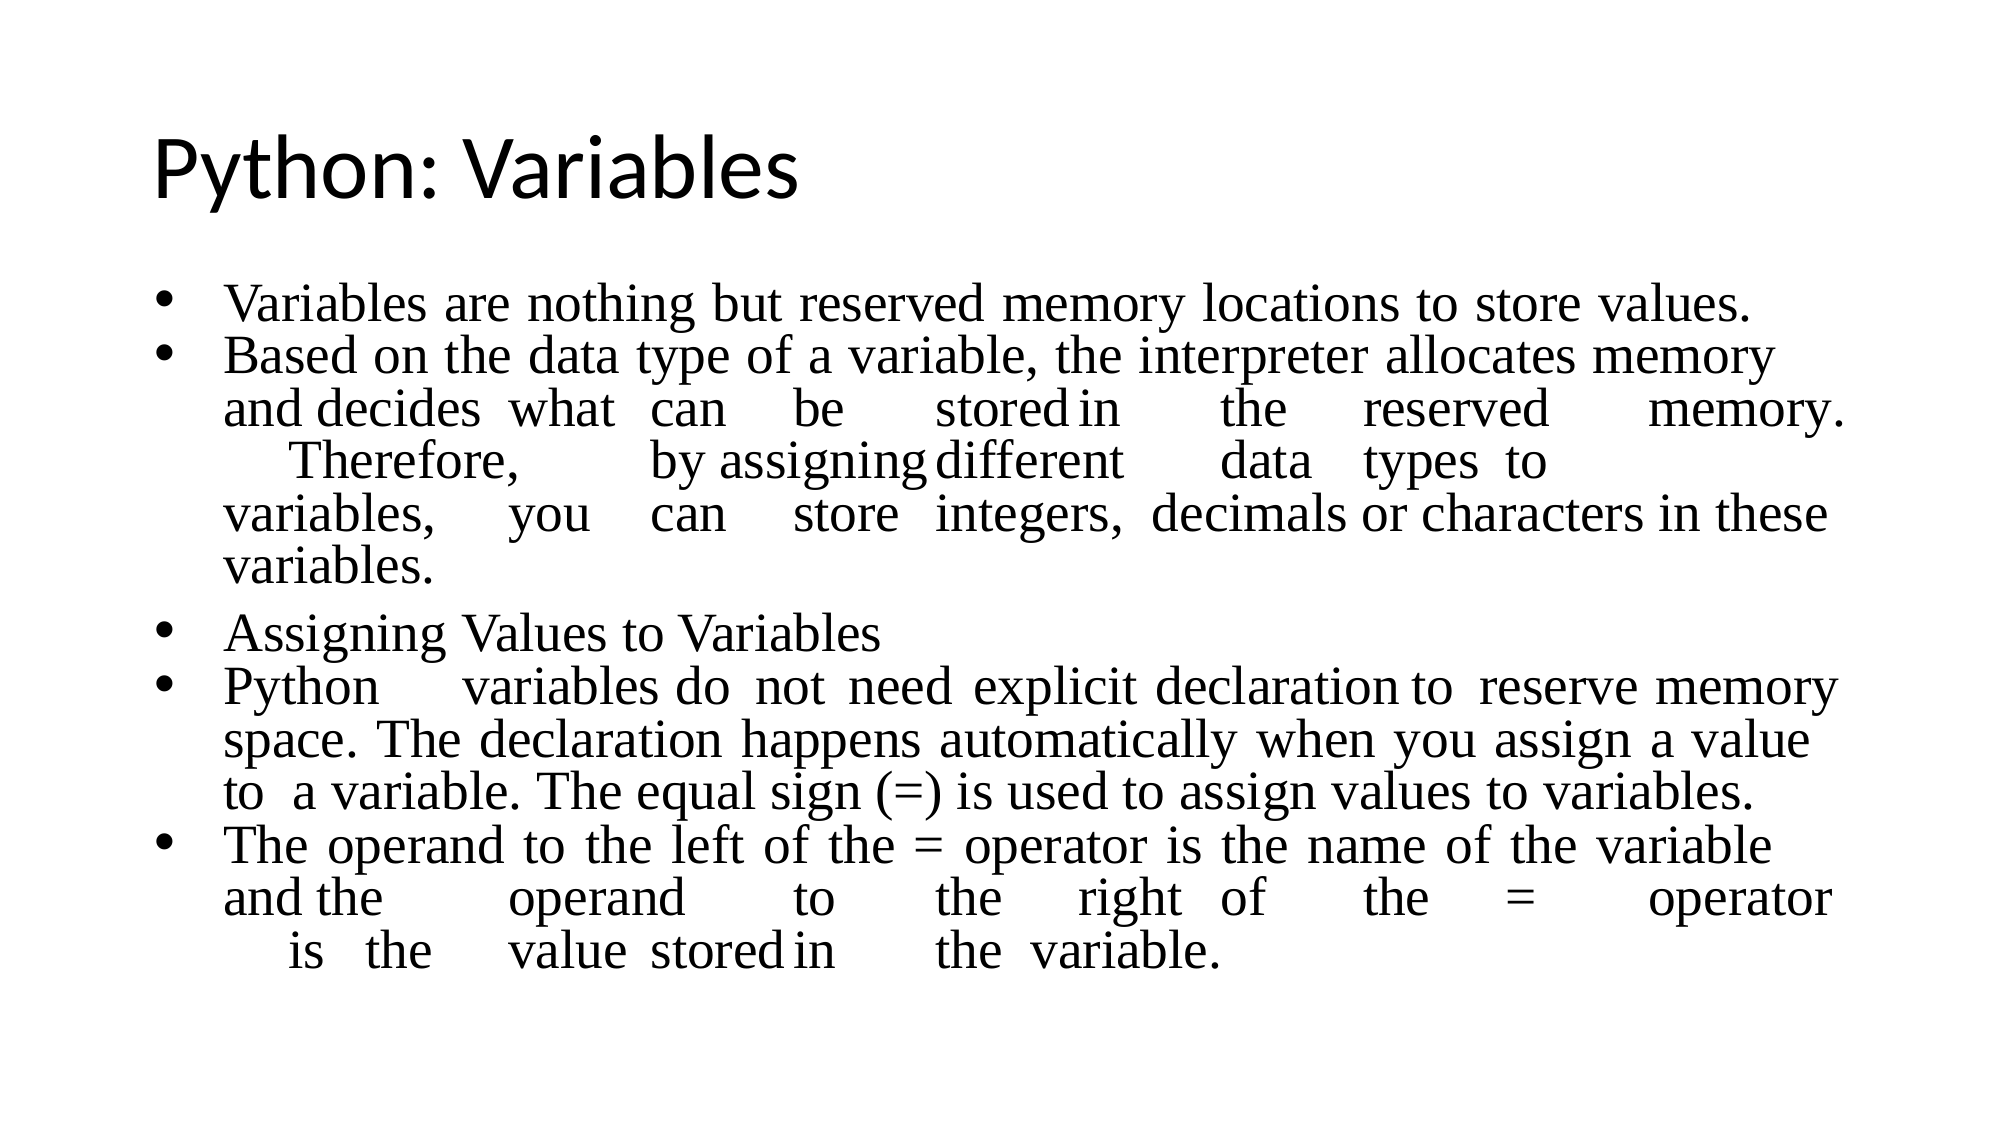

# Python: Variables
Variables are nothing but reserved memory locations to store values.
Based on the data type of a variable, the interpreter allocates memory and decides	what	can	be	stored	in	the	reserved	memory.	Therefore,	by assigning	different	data	types	to	variables,	you	can	store	integers,  decimals or characters in these variables.
Assigning Values to Variables
Python	variables	do	not	need	explicit	declaration	to	reserve	memory space. The declaration happens automatically when you assign a value to  a variable. The equal sign (=) is used to assign values to variables.
The operand to the left of the = operator is the name of the variable and the	operand	to	the	right	of	the	=	operator	is	the	value	stored	in	the  variable.